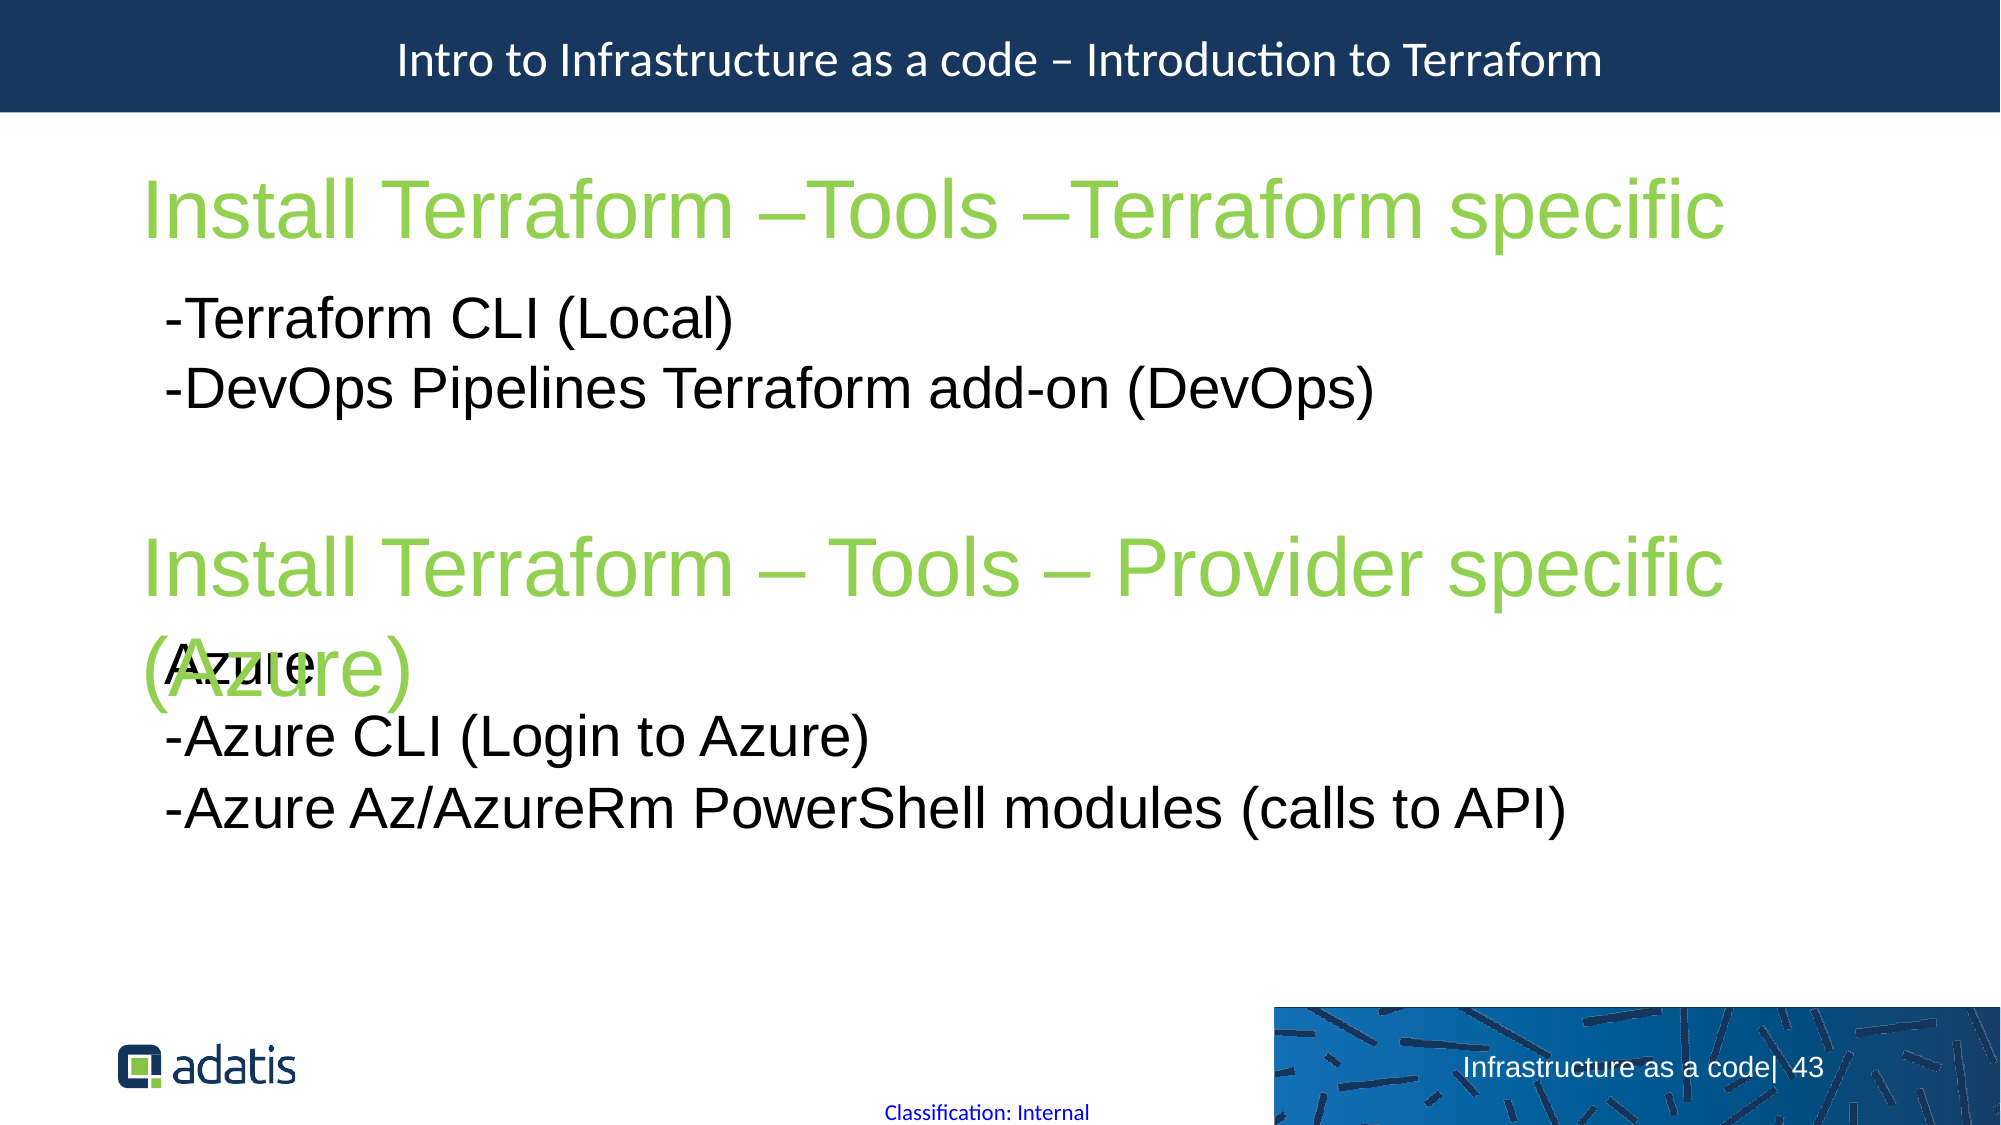

Intro to Infrastructure as a code – Introduction to Terraform
Install Terraform –Tools –Terraform specific

-Terraform CLI (Local)
-DevOps Pipelines Terraform add-on (DevOps)
Install Terraform – Tools – Provider specific (Azure)
Azure
-Azure CLI (Login to Azure)
-Azure Az/AzureRm PowerShell modules (calls to API)
Infrastructure as a code| 43